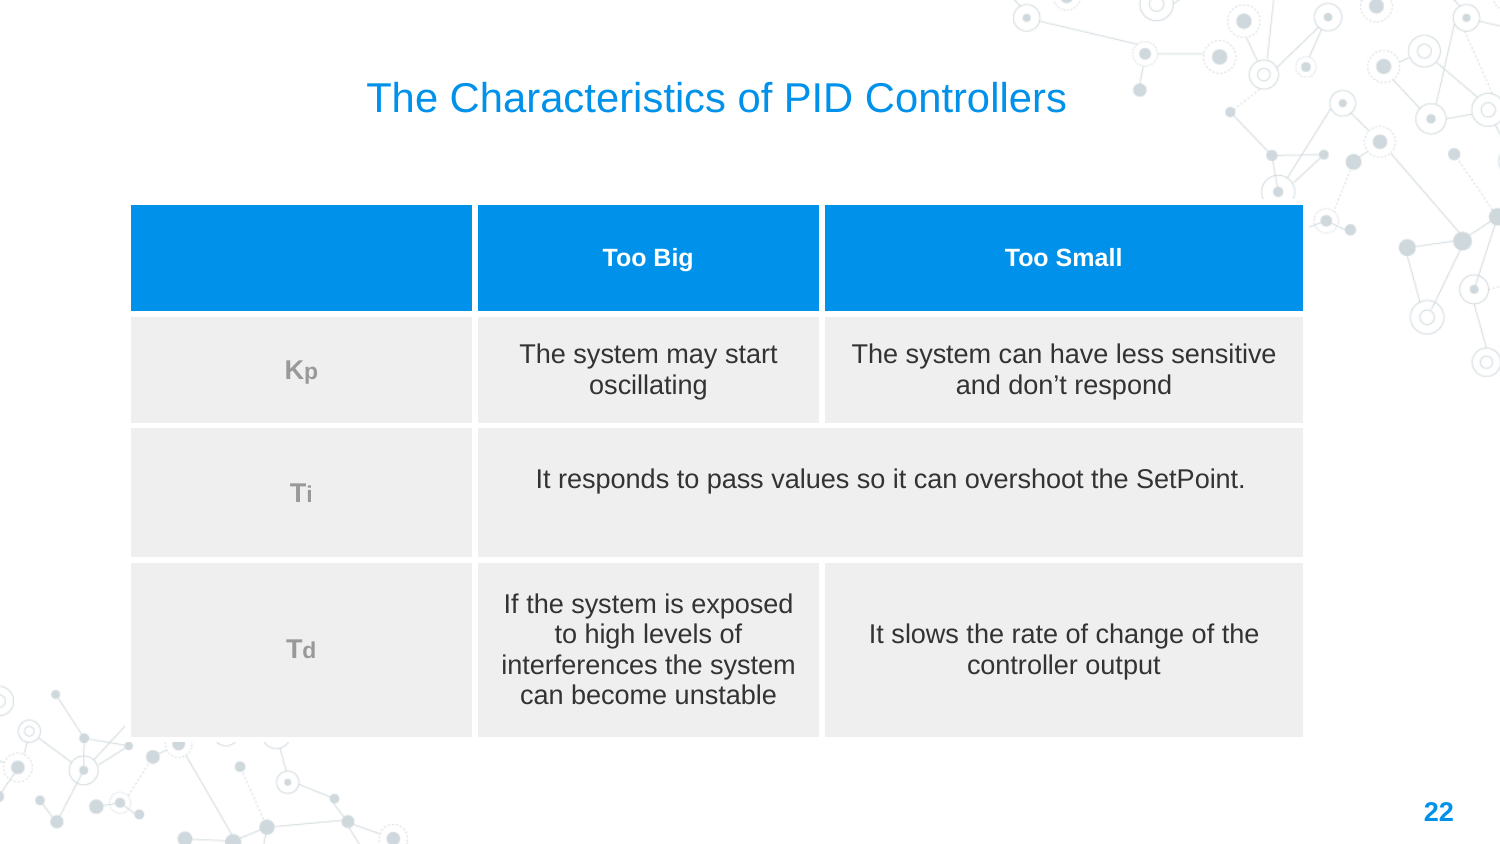

# The Characteristics of PID Controllers
|  | Too Big | Too Small |
| --- | --- | --- |
| Kp | The system may start oscillating | The system can have less sensitive and don’t respond |
| Ti | It responds to pass values so it can overshoot the SetPoint. |  |
| Td | If the system is exposed to high levels of interferences the system can become unstable | It slows the rate of change of the controller output |
22